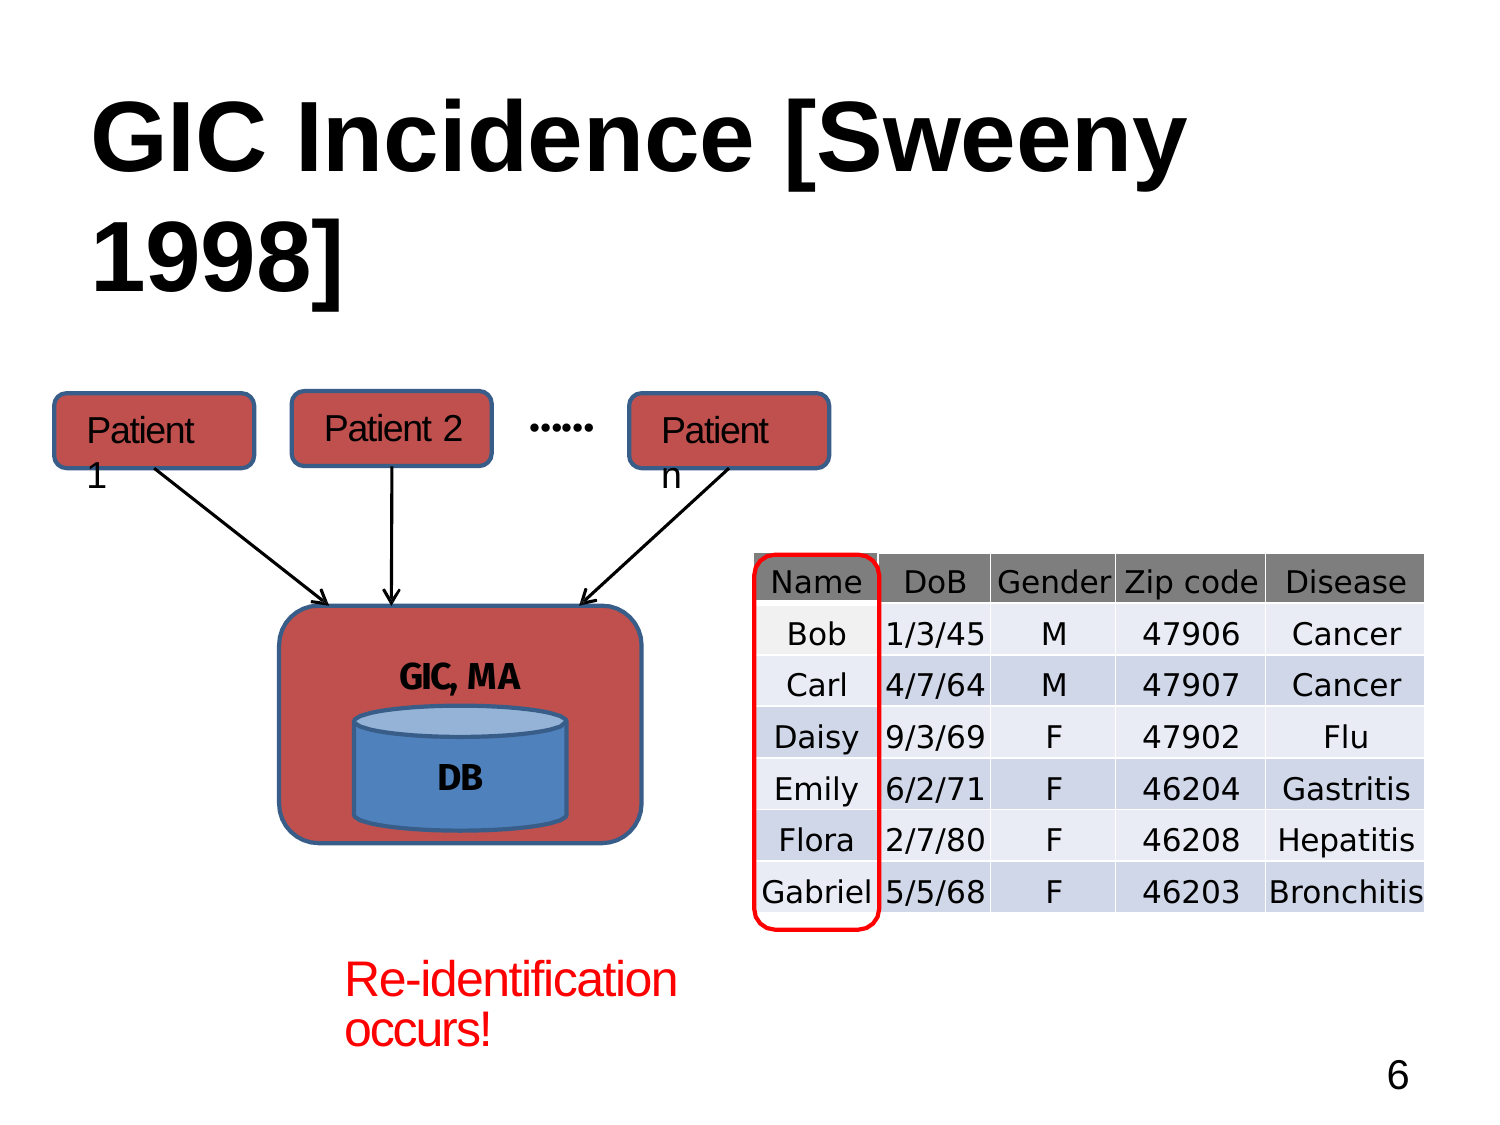

# GIC Incidence [Sweeny 1998]
……
Patient 2

Patient 1
Patient n

| Name | DoB | Gender | Zip code | Disease |
| --- | --- | --- | --- | --- |
| Bob | 1/3/45 | M | 47906 | Cancer |
| Carl | 4/7/64 | M | 47907 | Cancer |
| Daisy | 9/3/69 | F | 47902 | Flu |
| Emily | 6/2/71 | F | 46204 | Gastritis |
| Flora | 2/7/80 | F | 46208 | Hepatitis |
| Gabriel | 5/5/68 | F | 46203 | Bronchitis |

GIC, MA

DB

Re-identification occurs!
6